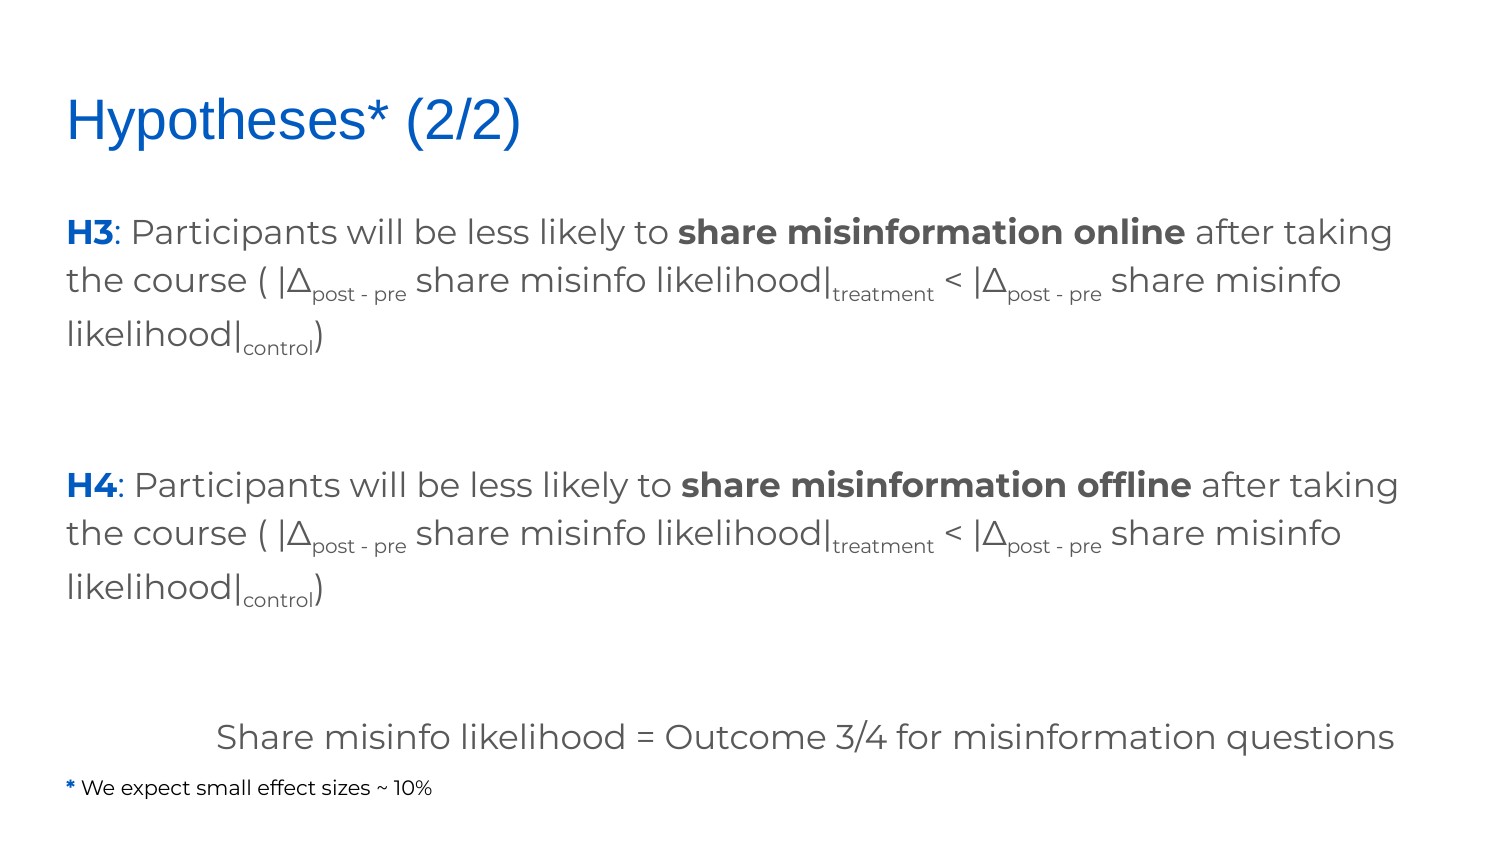

# Hypotheses* (2/2)
H3: Participants will be less likely to share misinformation online after taking the course ( |Δpost - pre share misinfo likelihood|treatment < |Δpost - pre share misinfo likelihood|control)

H4: Participants will be less likely to share misinformation offline after taking the course ( |Δpost - pre share misinfo likelihood|treatment < |Δpost - pre share misinfo likelihood|control)

Share misinfo likelihood = Outcome 3/4 for misinformation questions
* We expect small effect sizes ~ 10%